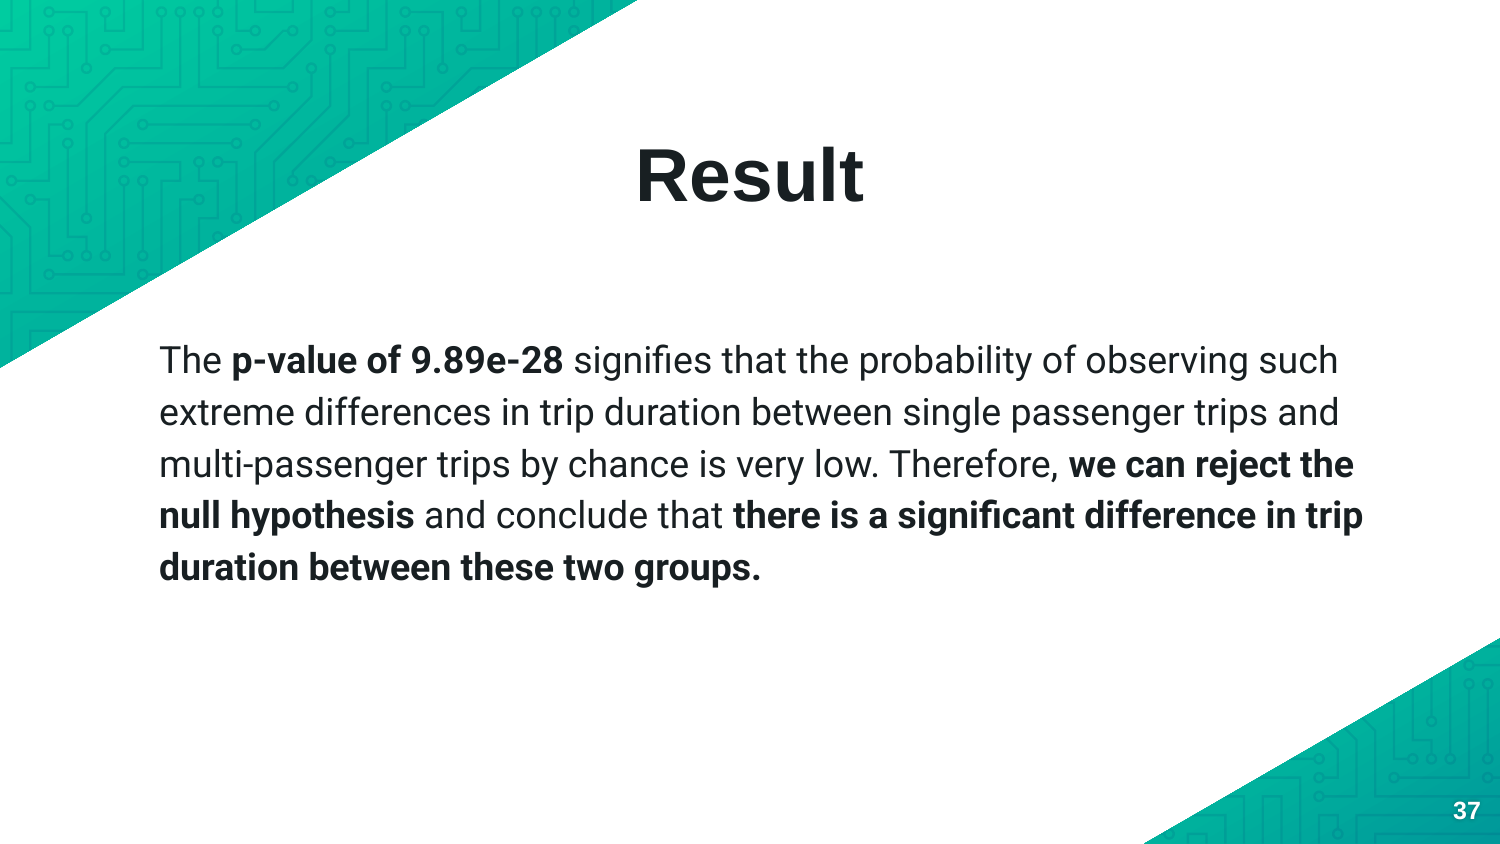

# Result
The p-value of 9.89e-28 signifies that the probability of observing such extreme differences in trip duration between single passenger trips and multi-passenger trips by chance is very low. Therefore, we can reject the null hypothesis and conclude that there is a significant difference in trip duration between these two groups.
37